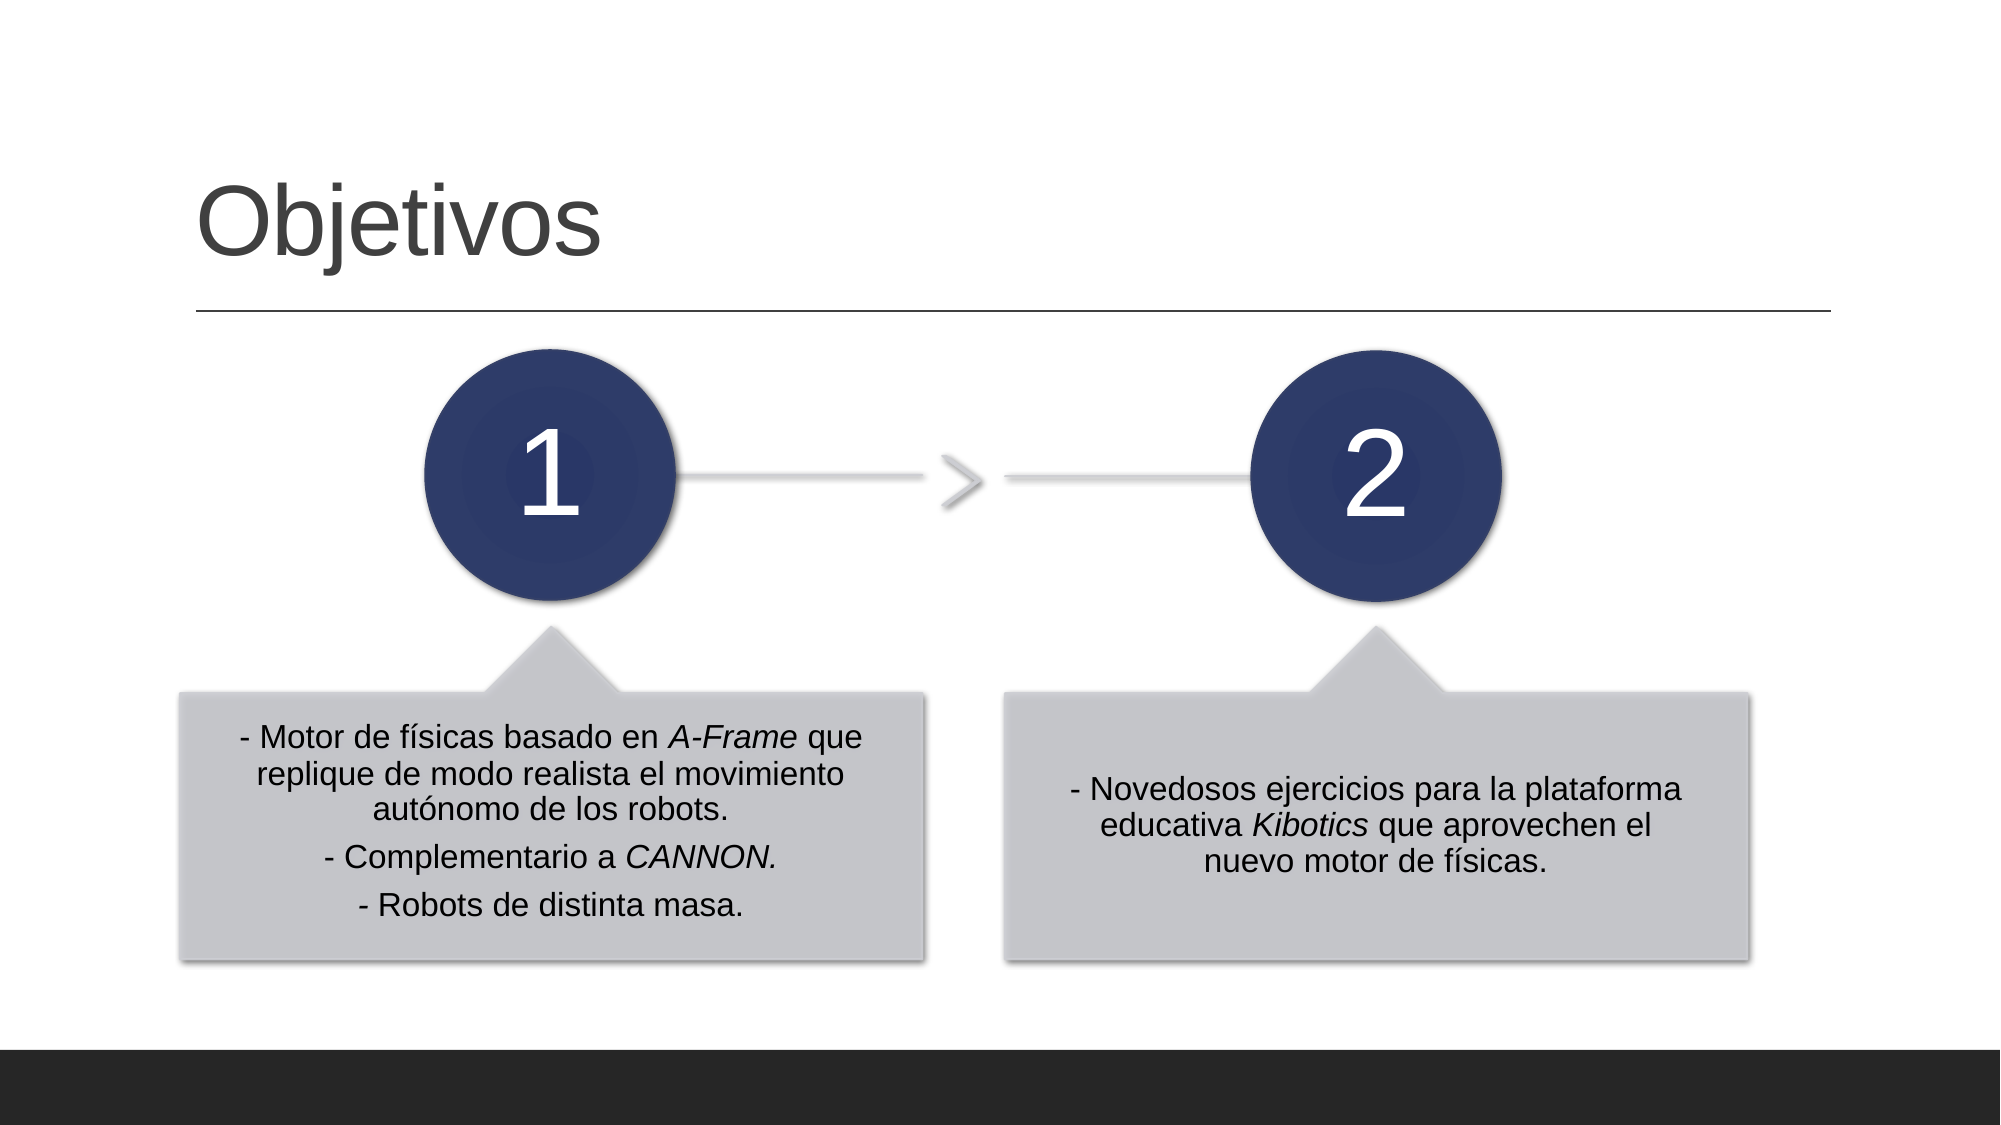

# Objetivos
1
- Motor de físicas basado en A-Frame que replique de modo realista el movimiento autónomo de los robots.
- Complementario a CANNON.
- Robots de distinta masa.
2

- Novedosos ejercicios para la plataforma educativa Kibotics que aprovechen el nuevo motor de físicas.